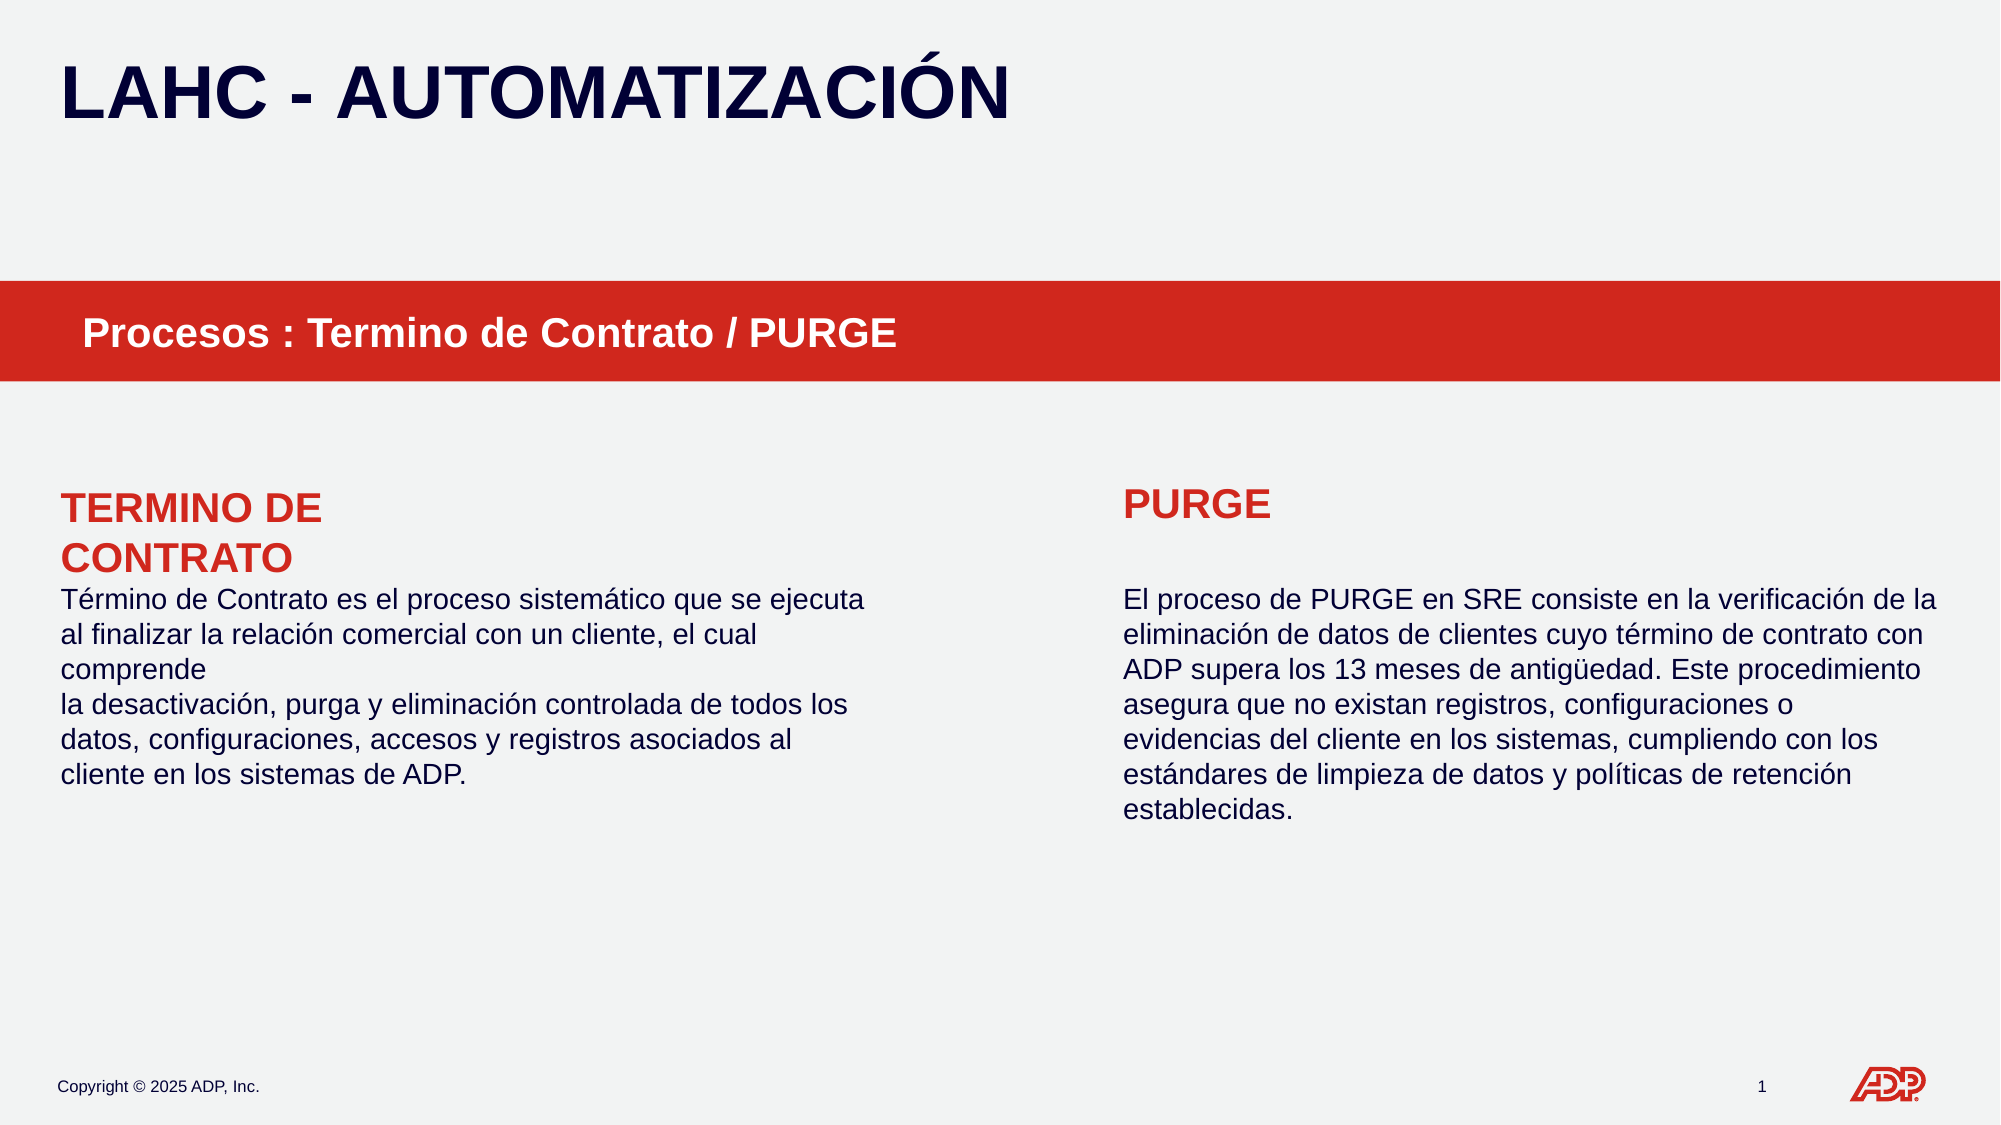

# LAHC - Automatización
 Procesos : Termino de Contrato / PURGE
PUrge
Termino de contrato
Término de Contrato es el proceso sistemático que se ejecuta al finalizar la relación comercial con un cliente, el cual comprende
la desactivación, purga y eliminación controlada de todos los datos, configuraciones, accesos y registros asociados al cliente en los sistemas de ADP.

El proceso de PURGE en SRE consiste en la verificación de la eliminación de datos de clientes cuyo término de contrato con ADP supera los 13 meses de antigüedad. Este procedimiento asegura que no existan registros, configuraciones o evidencias del cliente en los sistemas, cumpliendo con los estándares de limpieza de datos y políticas de retención establecidas.